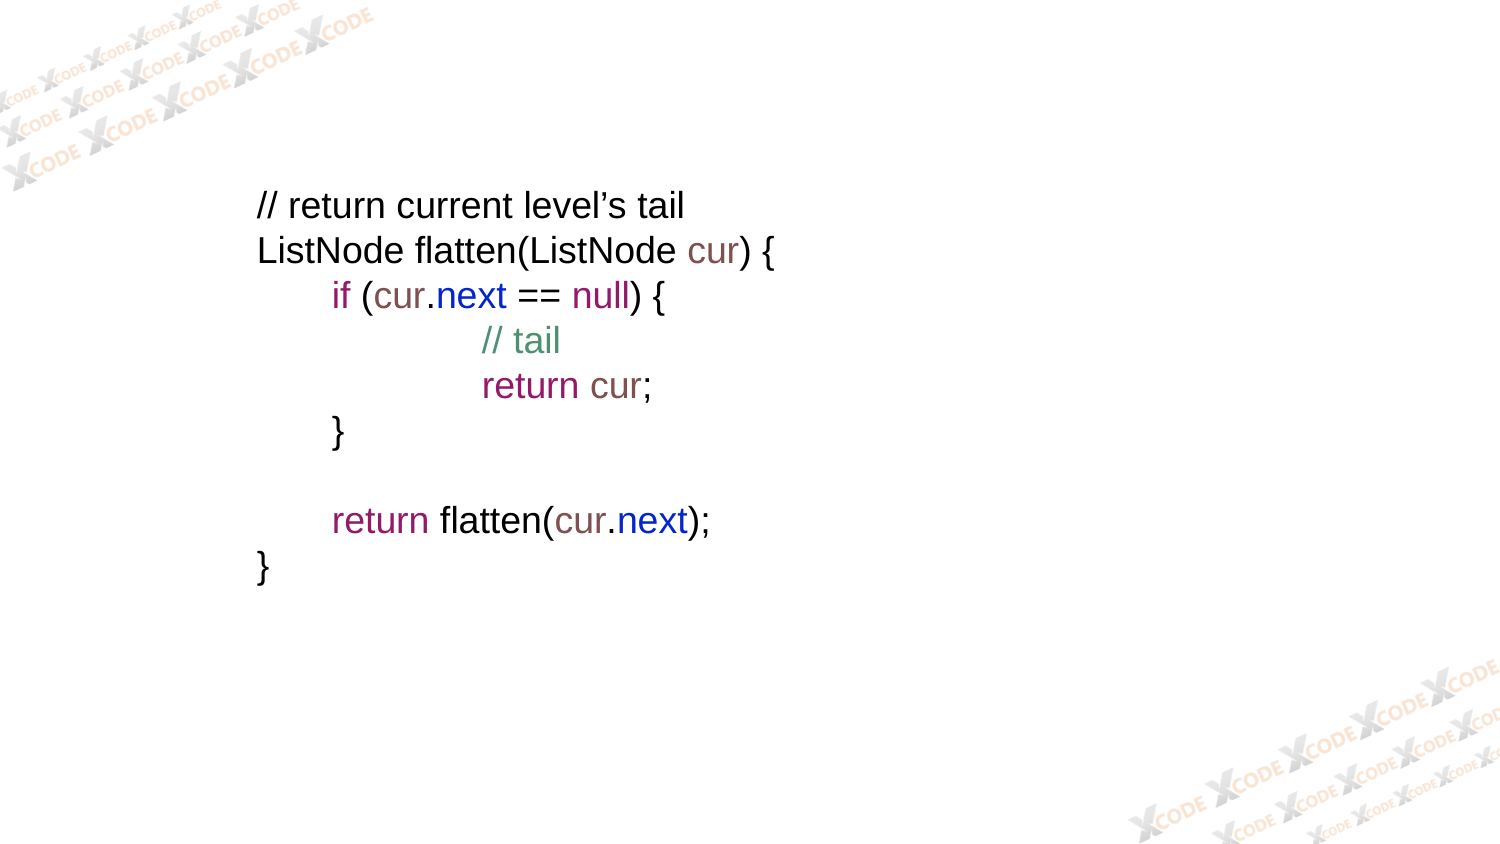

// return current level’s tail
ListNode flatten(ListNode cur) {
if (cur.next == null) {
	// tail
	return cur;
}

return flatten(cur.next);
}